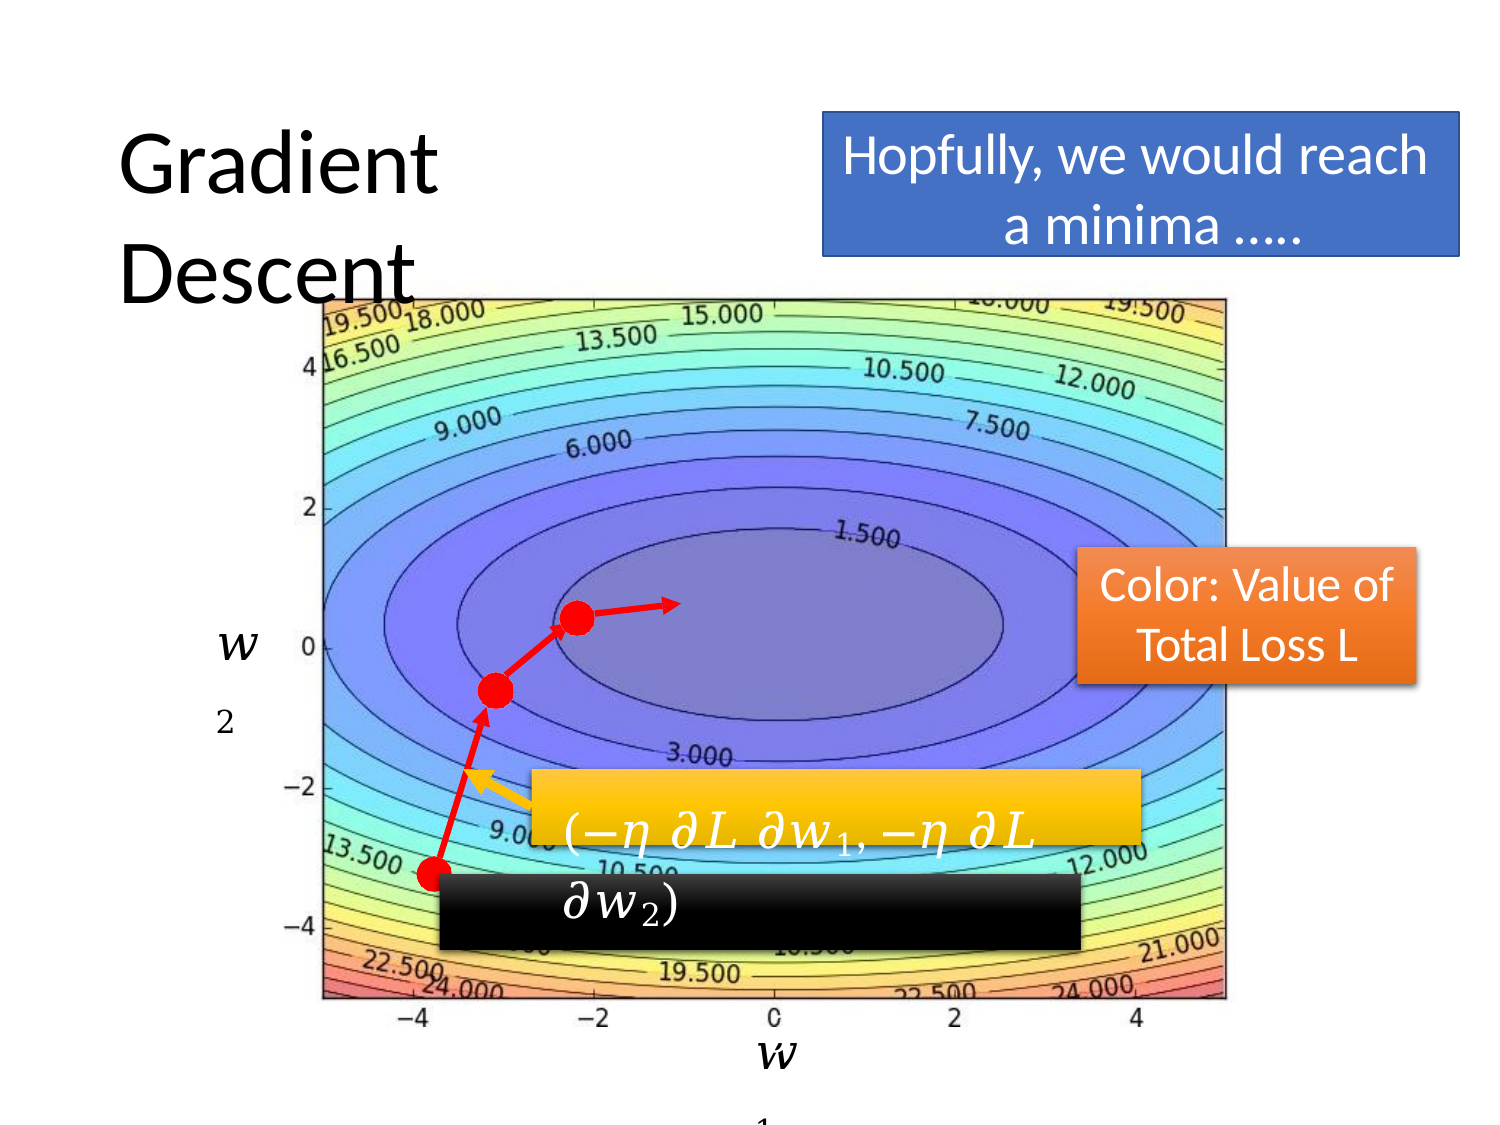

# Gradient Descent
Hopfully, we would reach  a minima …..

Color: Value of
Total Loss L

𝑤2

(−𝜂 𝜕𝐿 𝜕𝑤1, −𝜂 𝜕𝐿 𝜕𝑤2)
Compute 𝜕𝐿 𝜕𝑤1, 𝜕𝐿 𝜕𝑤2

𝑤1